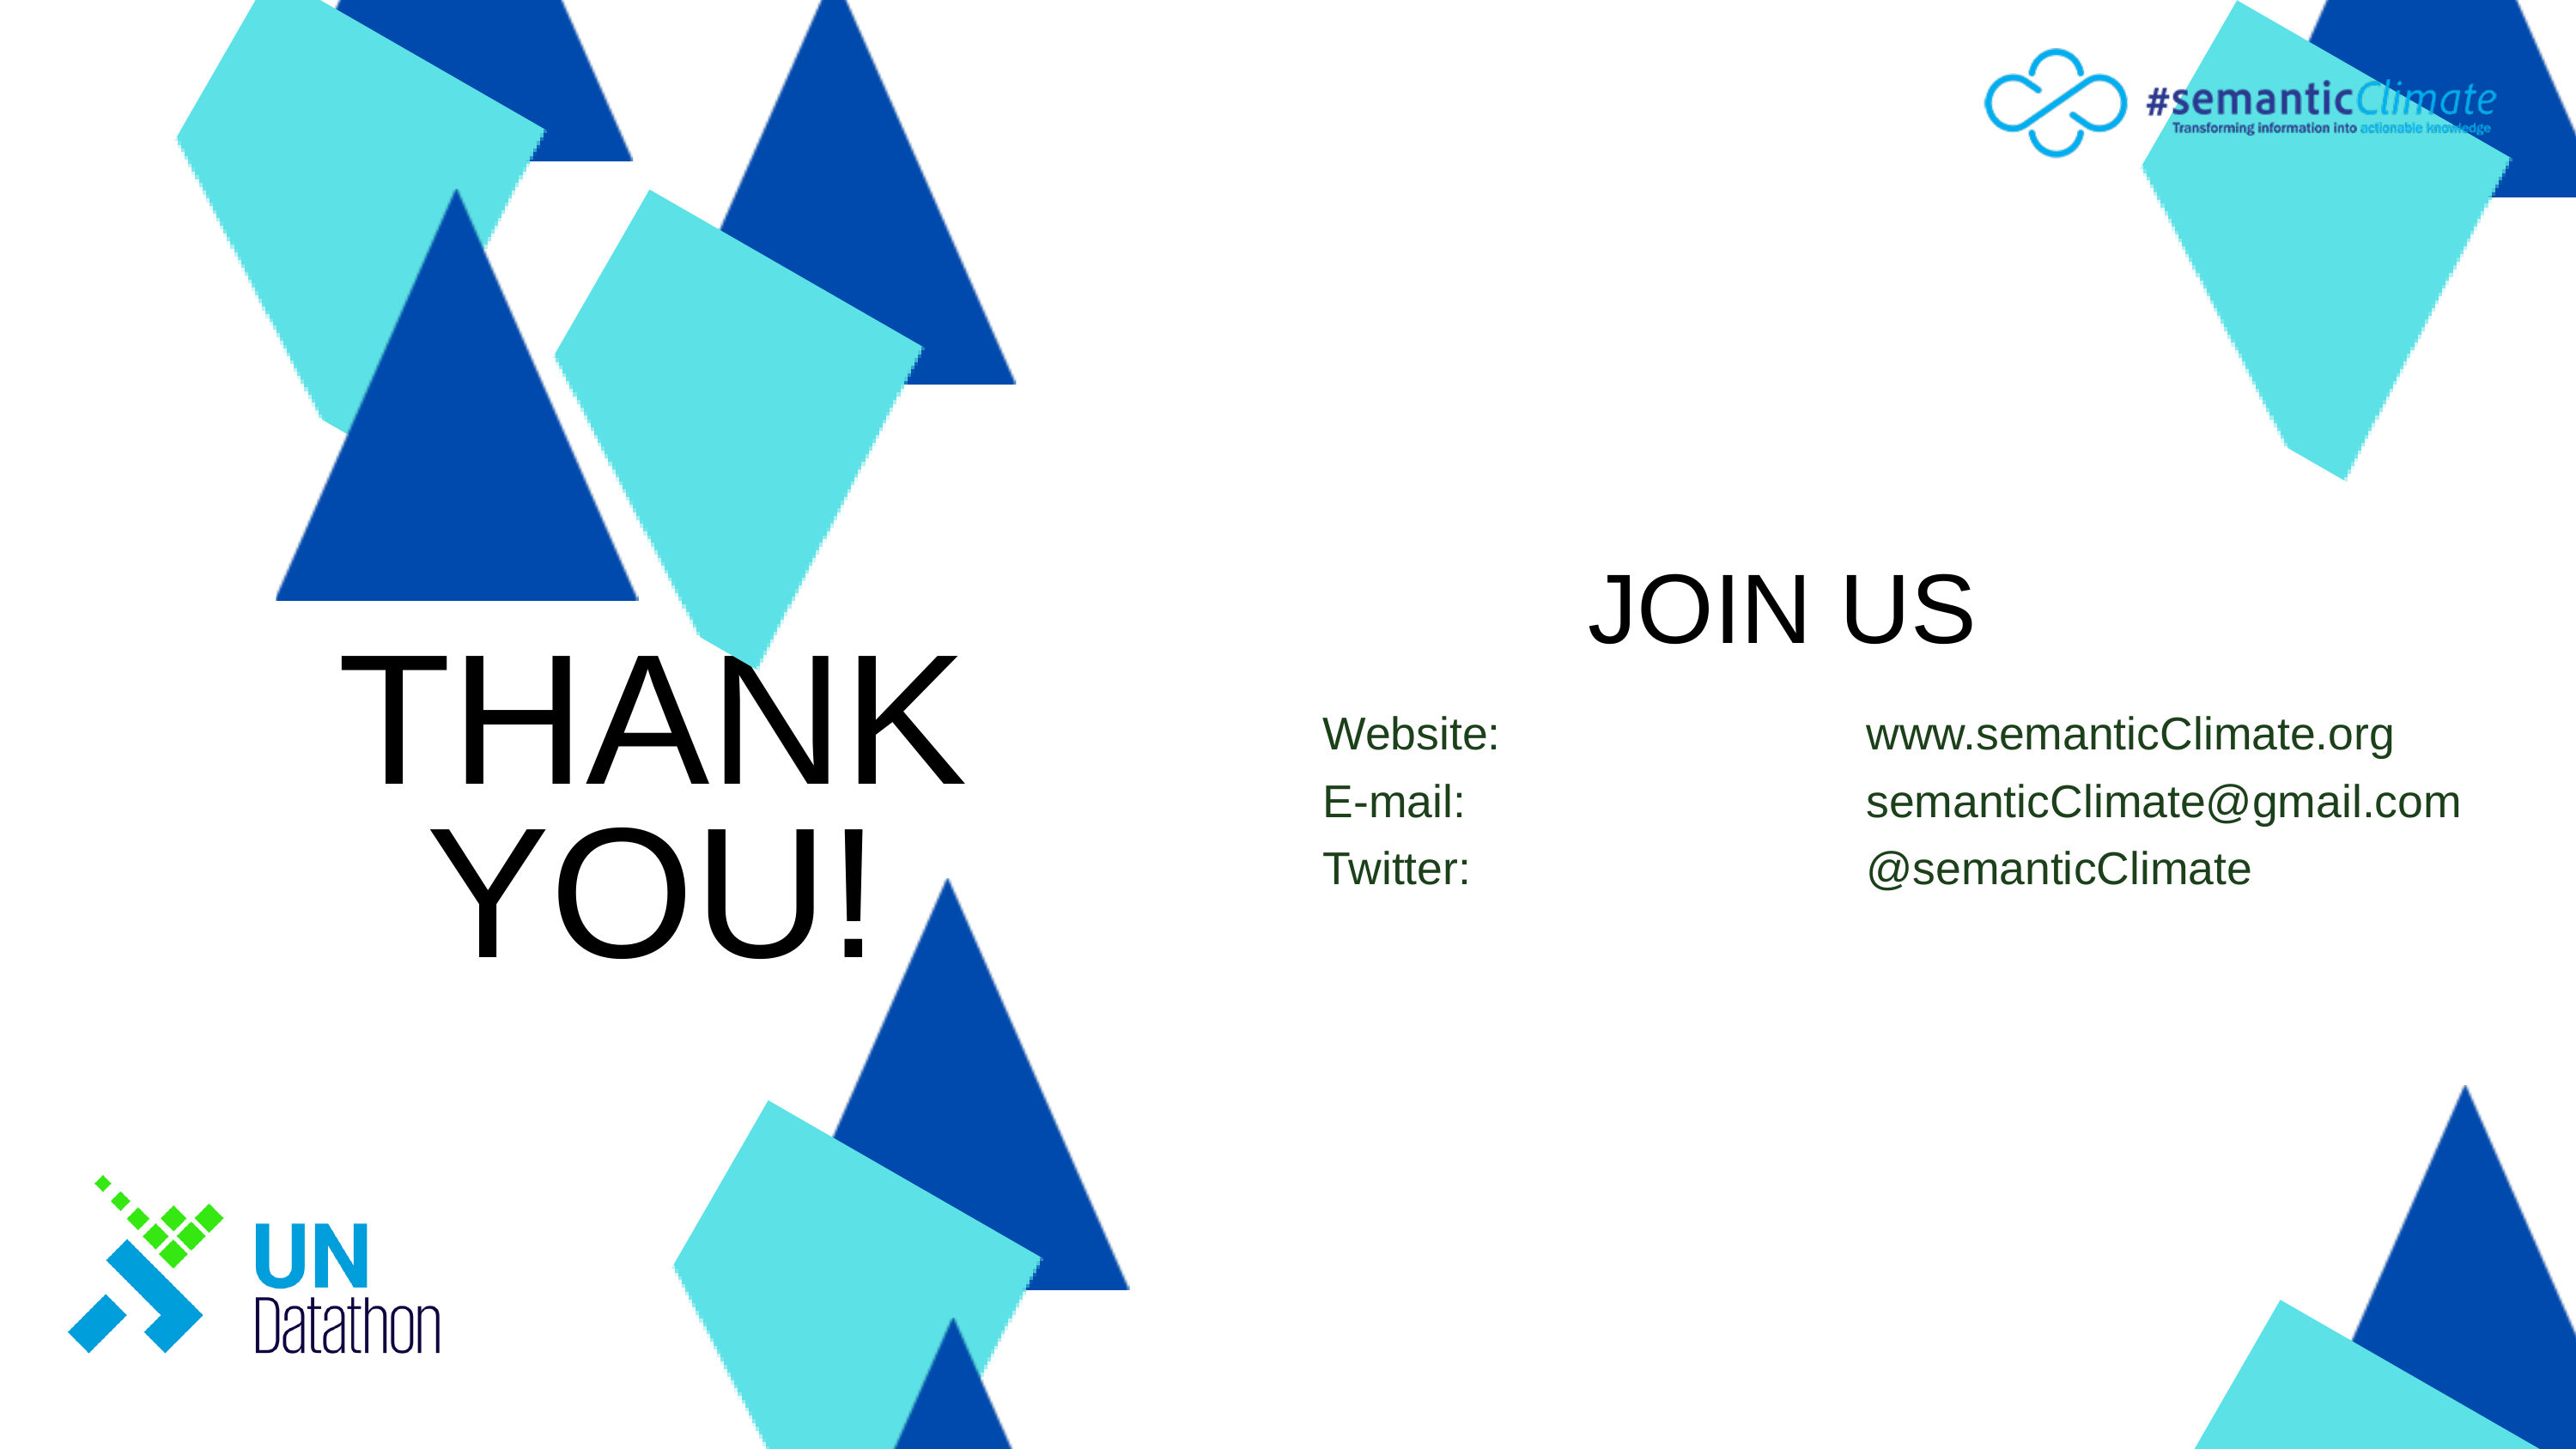

JOIN US
THANK YOU!
Website:
www.semanticClimate.org
E-mail:
semanticClimate@gmail.com
Twitter:
@semanticClimate